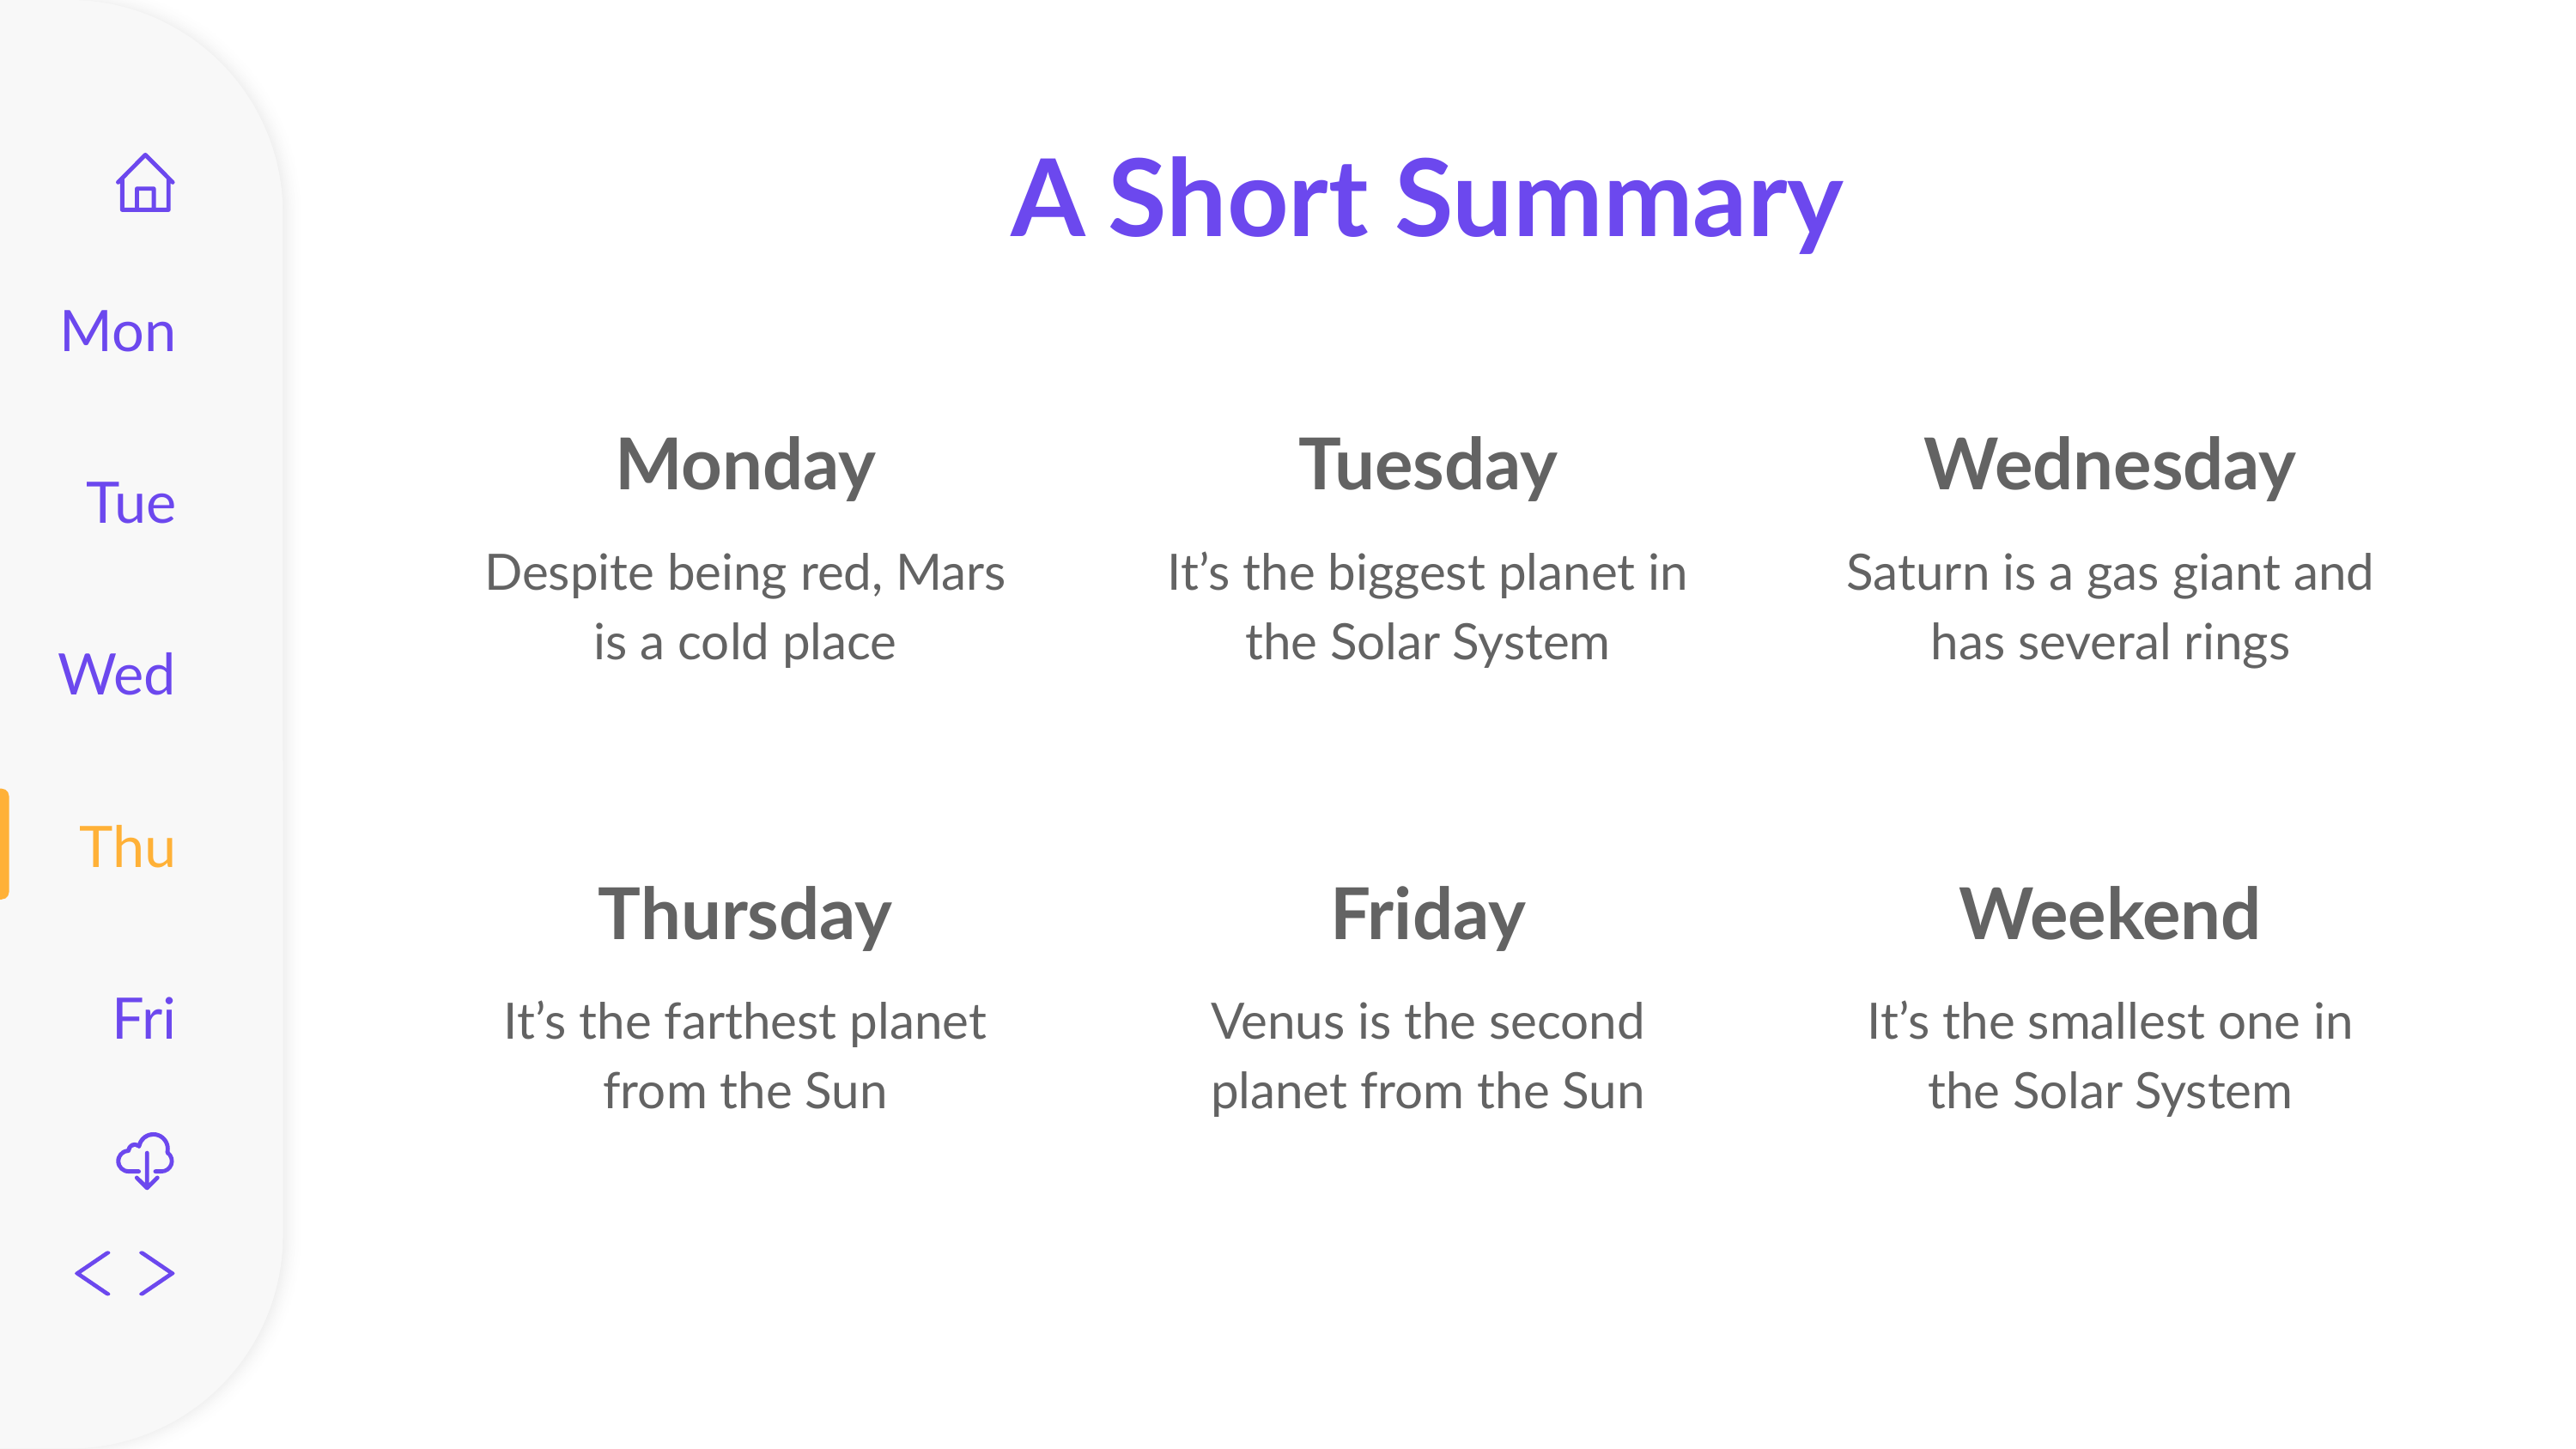

# A Short Summary

Mon
Monday
Tuesday
Wednesday
Tue
Despite being red, Mars is a cold place
It’s the biggest planet in the Solar System
Saturn is a gas giant and has several rings
Wed
Thu

Thursday
Friday
Weekend
It’s the farthest planet from the Sun
Venus is the second planet from the Sun
It’s the smallest one in the Solar System
Fri